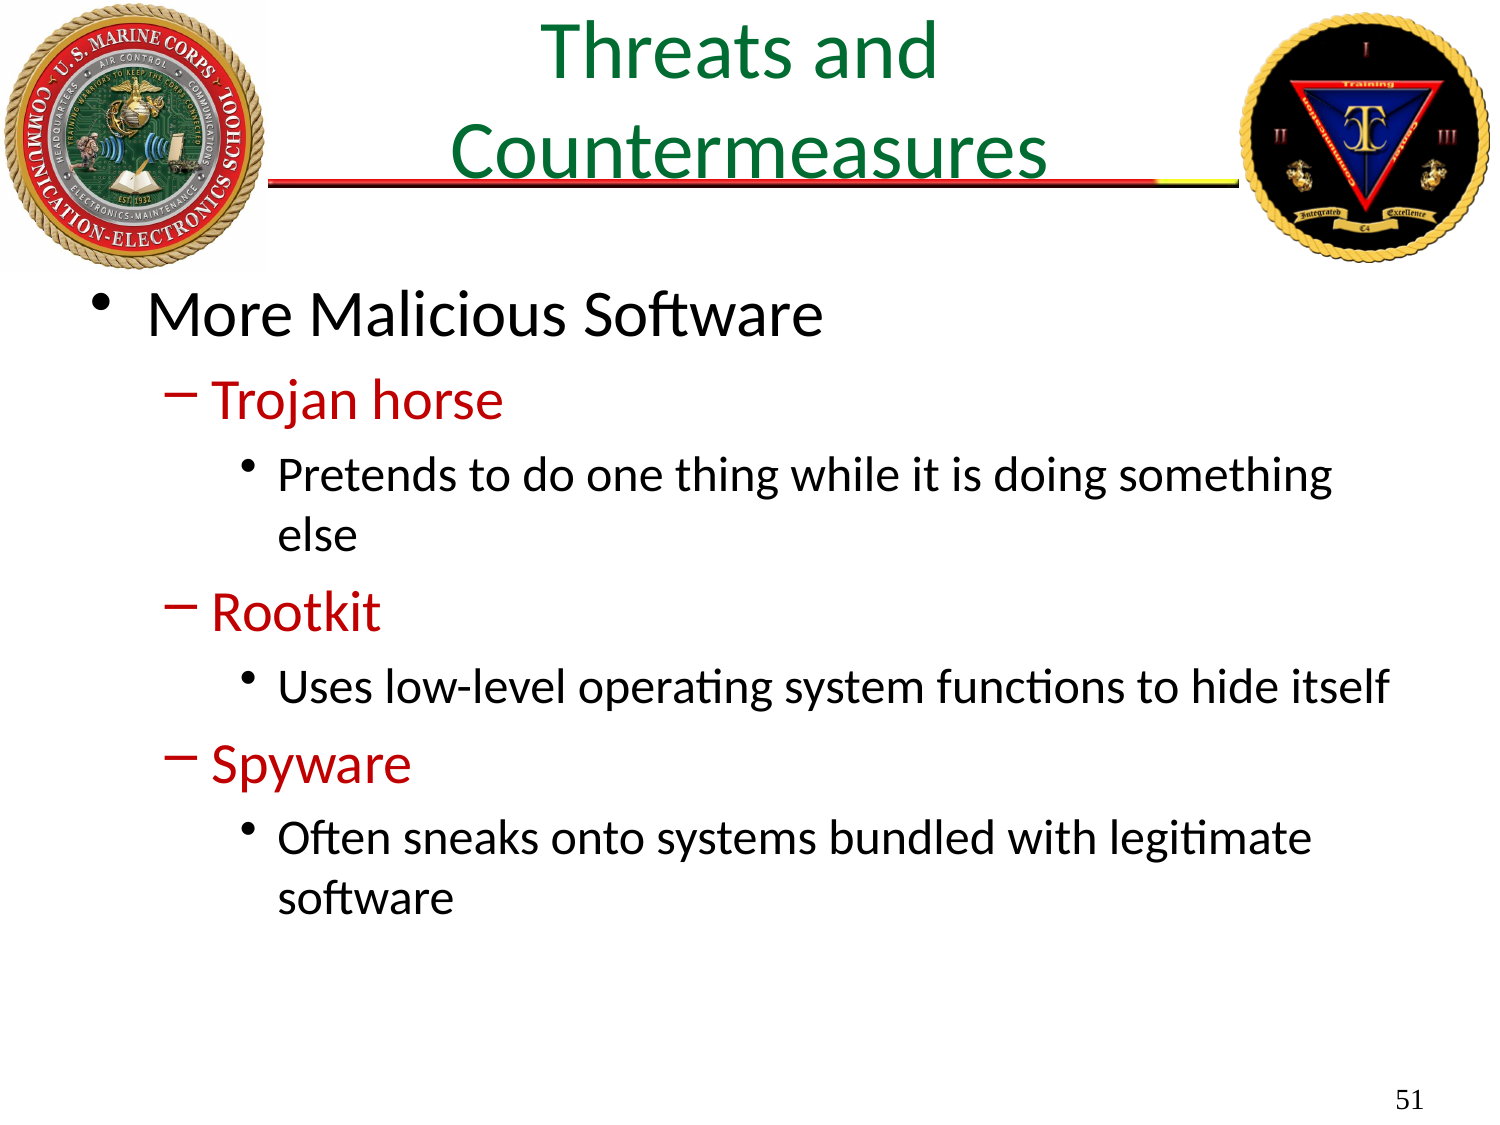

# Threats and Countermeasures
More Malicious Software
Trojan horse
Pretends to do one thing while it is doing something else
Rootkit
Uses low-level operating system functions to hide itself
Spyware
Often sneaks onto systems bundled with legitimate software